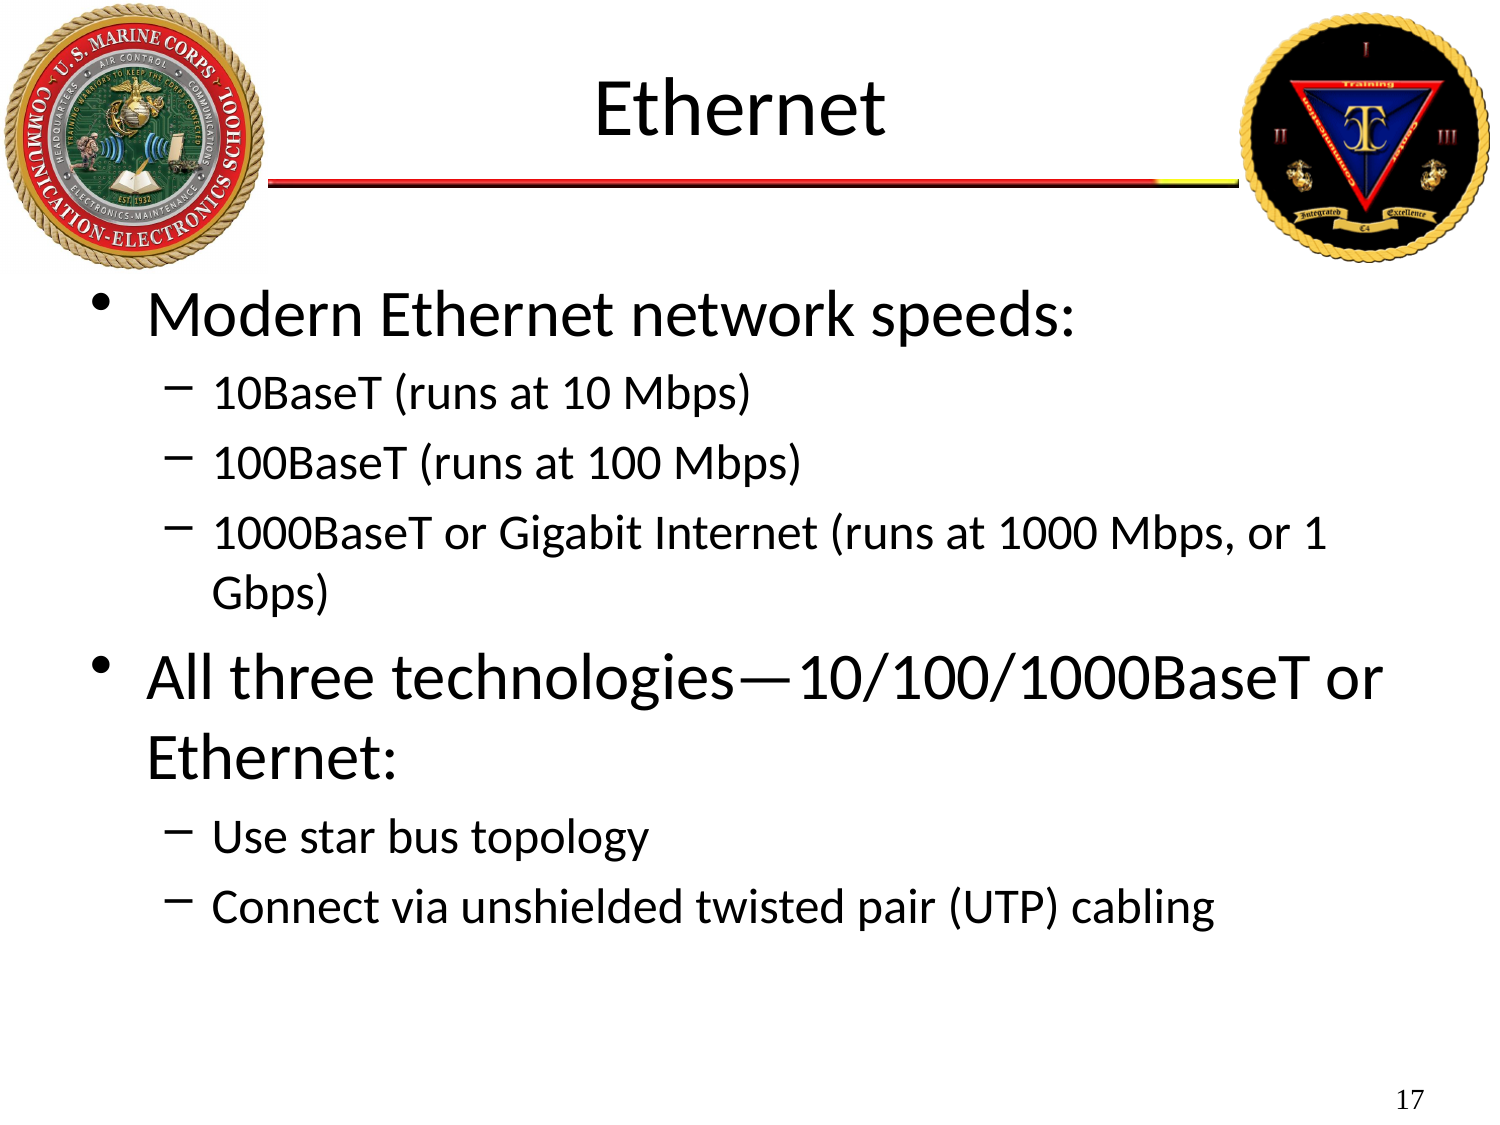

# Ethernet
Modern Ethernet network speeds:
10BaseT (runs at 10 Mbps)
100BaseT (runs at 100 Mbps)
1000BaseT or Gigabit Internet (runs at 1000 Mbps, or 1 Gbps)
All three technologies—10/100/1000BaseT or Ethernet:
Use star bus topology
Connect via unshielded twisted pair (UTP) cabling